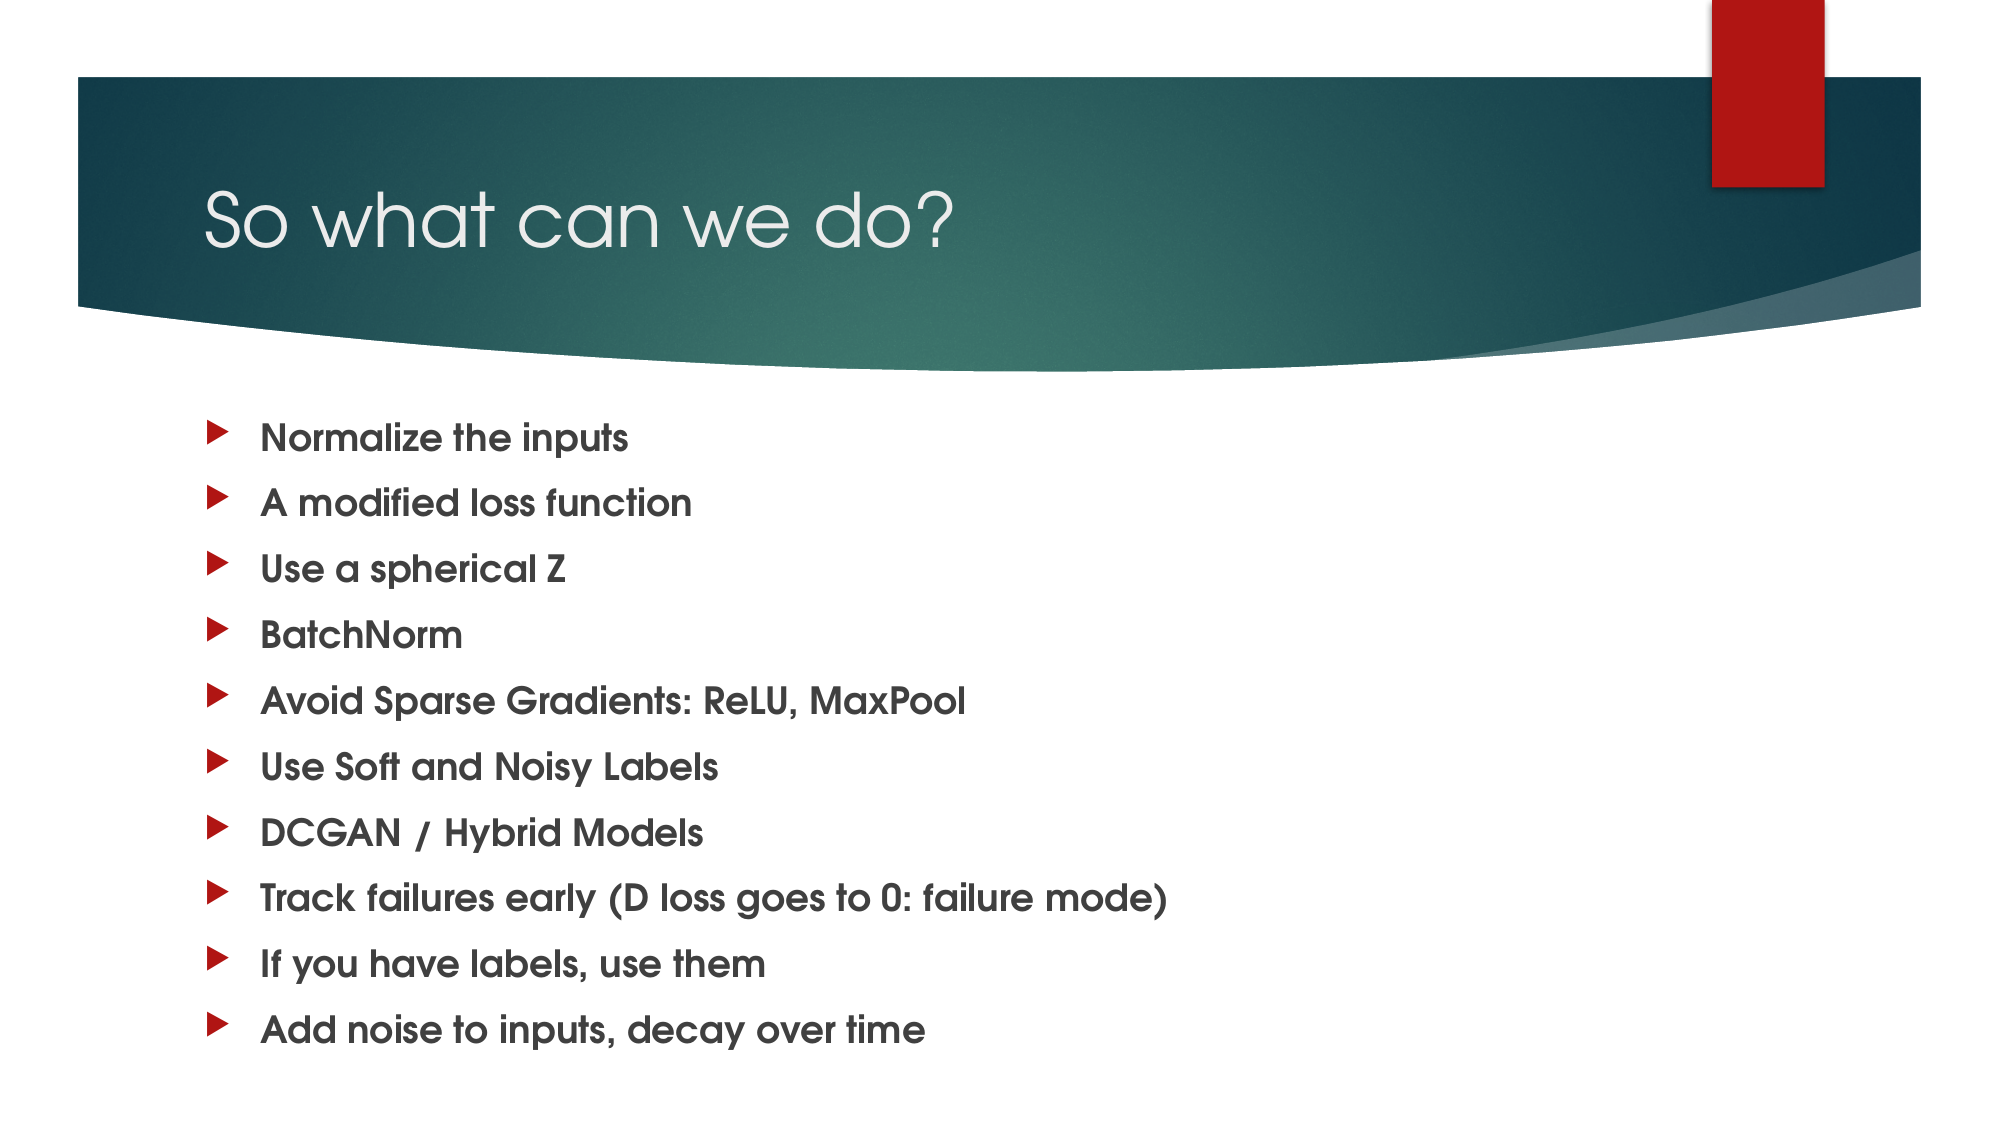

# So what can we do?
Normalize the inputs
A modified loss function
Use a spherical Z
BatchNorm
Avoid Sparse Gradients: ReLU, MaxPool
Use Soft and Noisy Labels
DCGAN / Hybrid Models
Track failures early (D loss goes to 0: failure mode)
If you have labels, use them
Add noise to inputs, decay over time